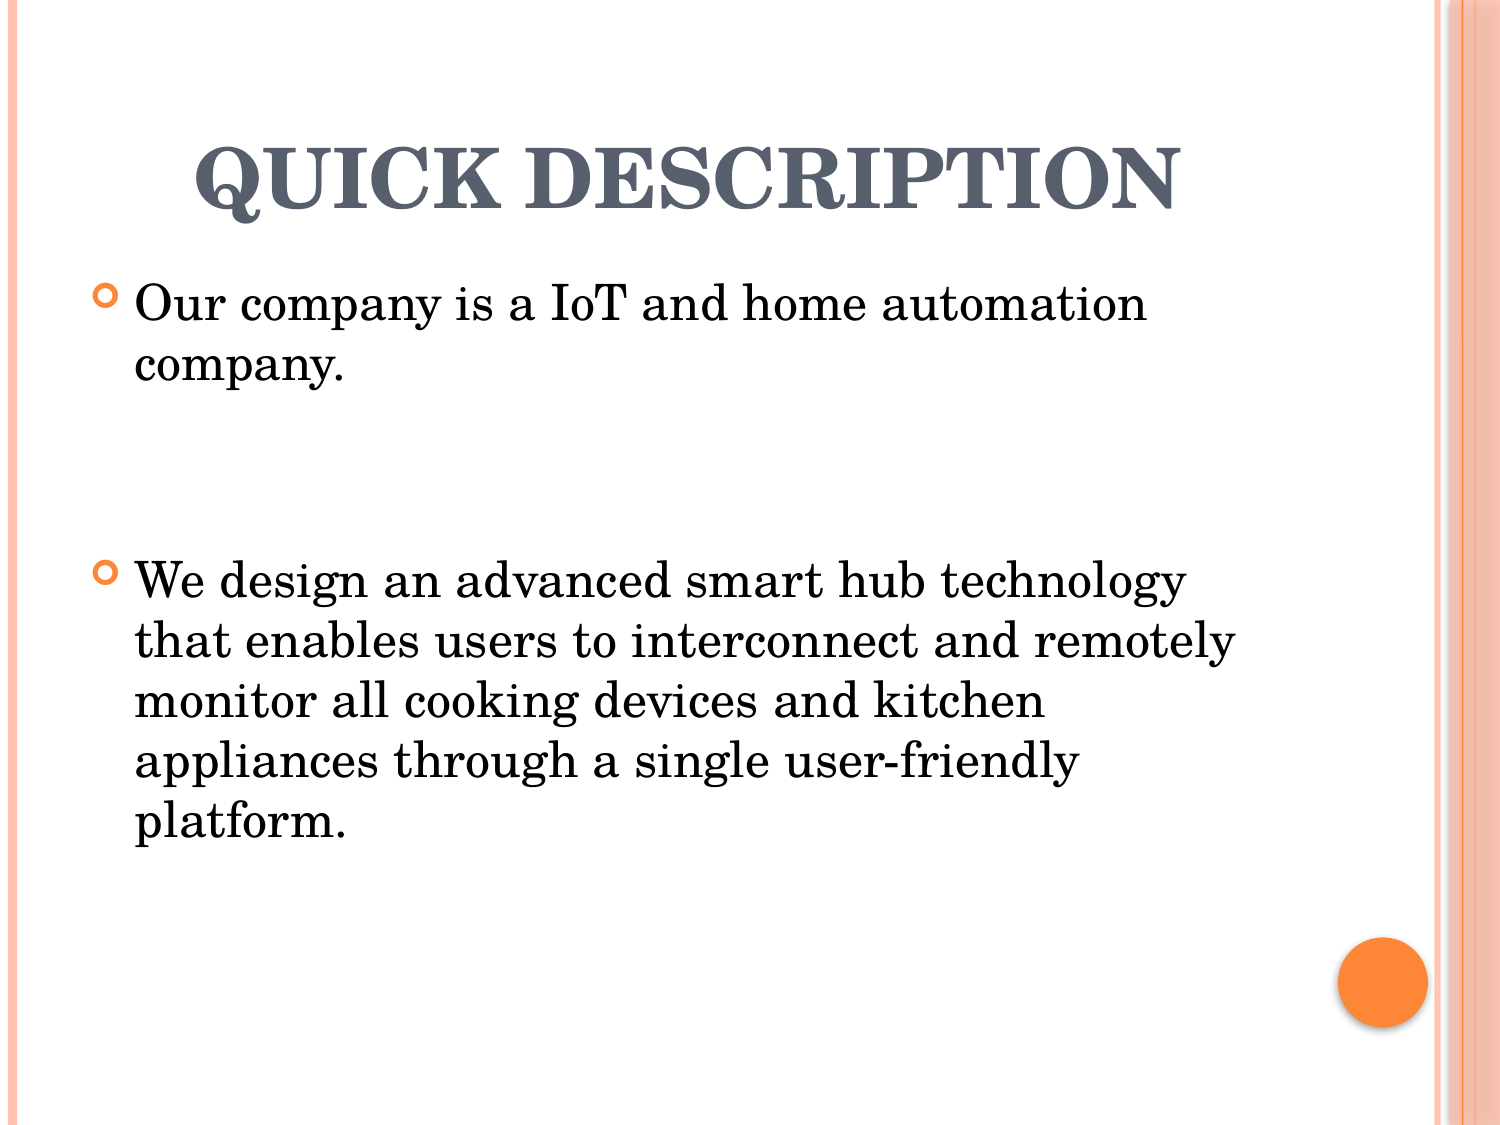

# QUICK DESCRIPTION
Our company is a IoT and home automation company.

We design an advanced smart hub technology that enables users to interconnect and remotely monitor all cooking devices and kitchen appliances through a single user-friendly platform.